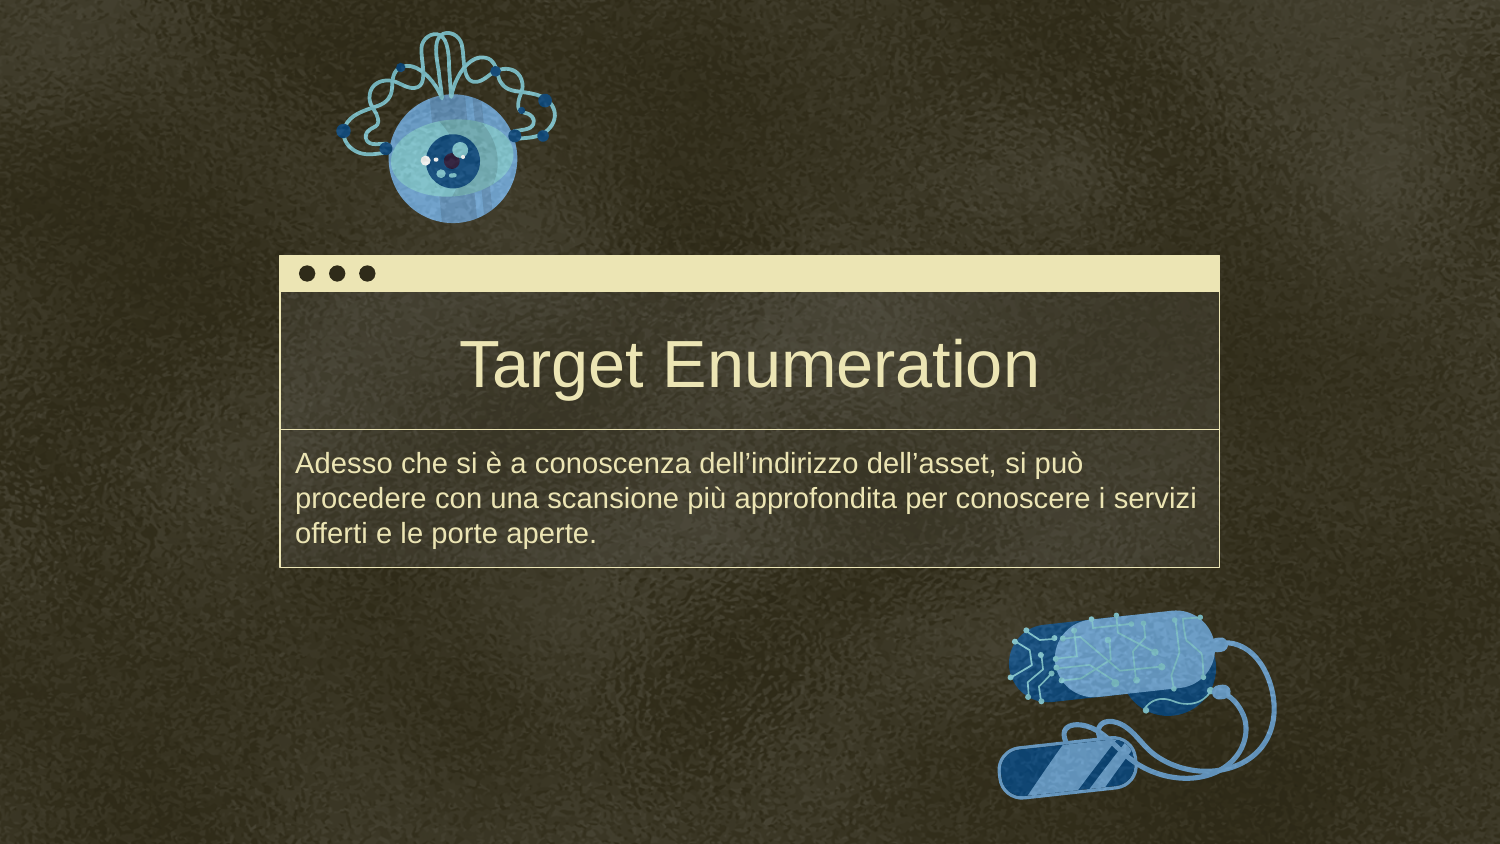

# Target Enumeration
Adesso che si è a conoscenza dell’indirizzo dell’asset, si può procedere con una scansione più approfondita per conoscere i servizi offerti e le porte aperte.